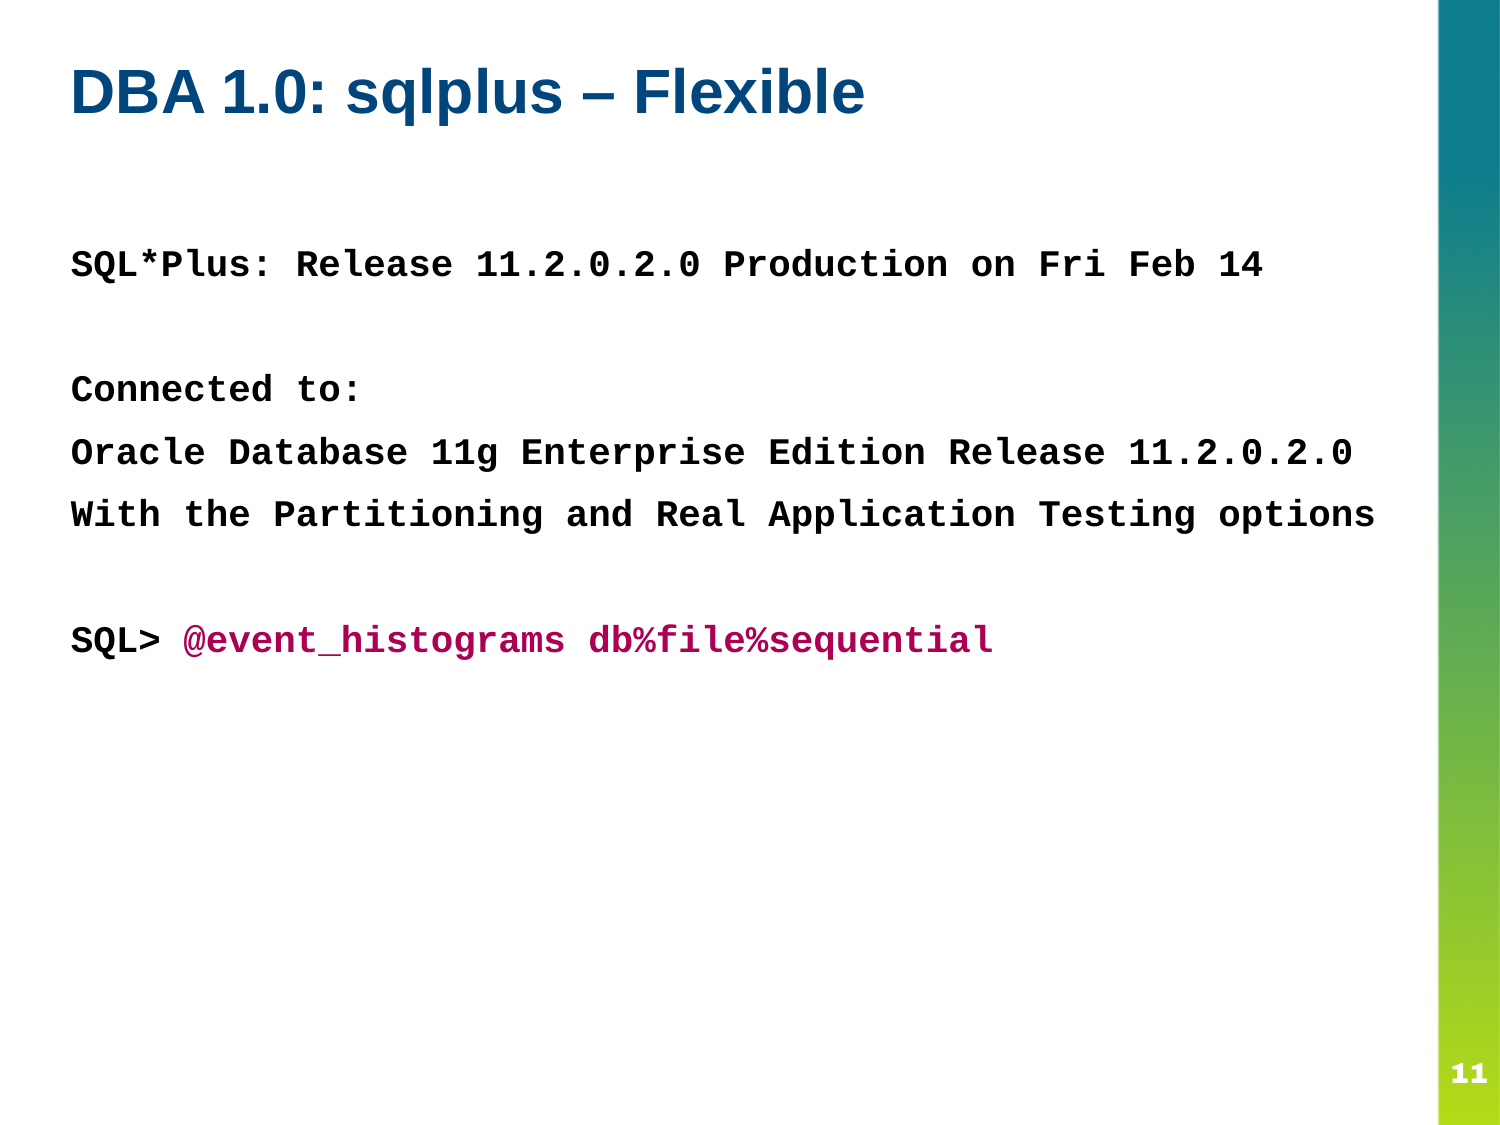

# DBA 1.0: sqlplus – Flexible
SQL*Plus: Release 11.2.0.2.0 Production on Fri Feb 14

Connected to:
Oracle Database 11g Enterprise Edition Release 11.2.0.2.0
With the Partitioning and Real Application Testing options

SQL> @event_histograms db%file%sequential
11